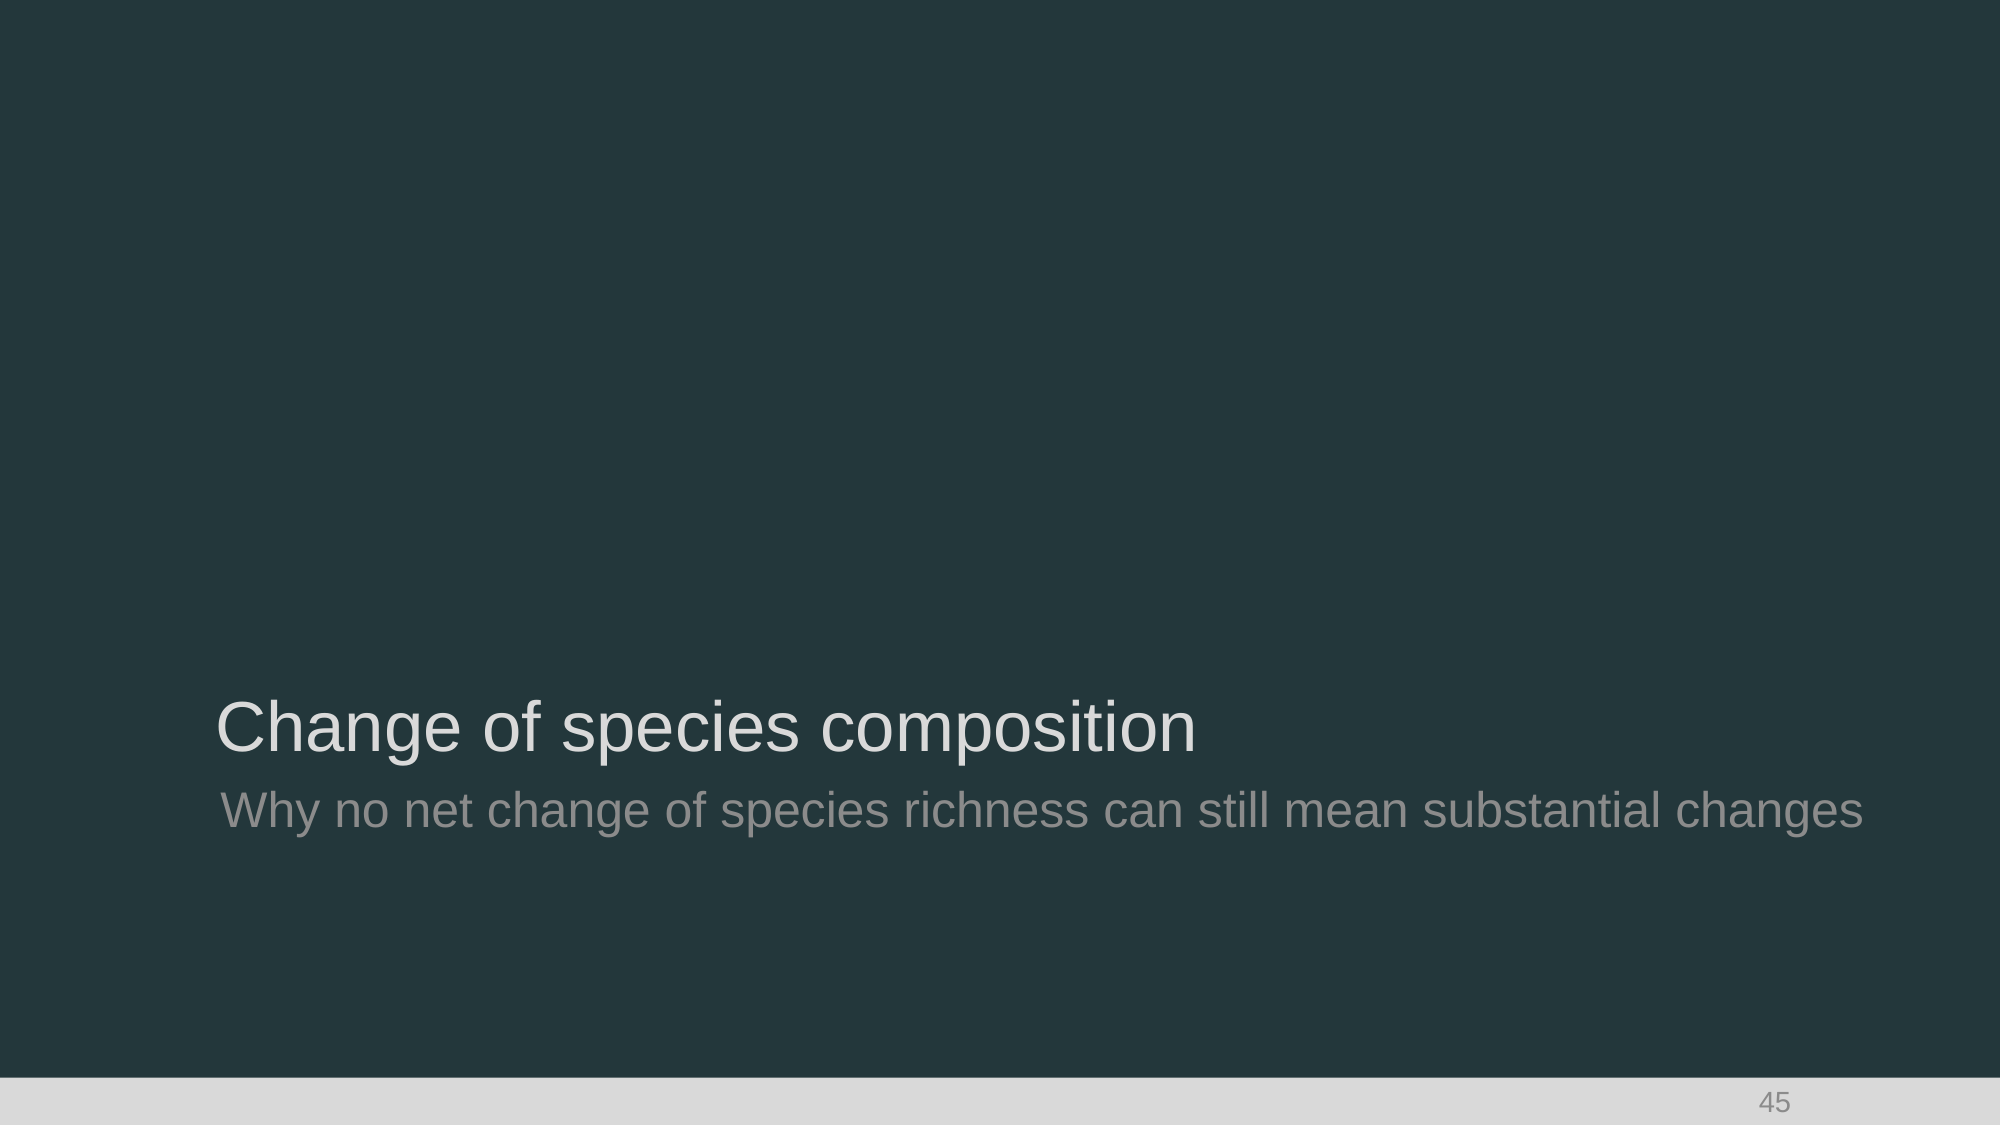

# Change of species composition
Why no net change of species richness can still mean substantial changes

45